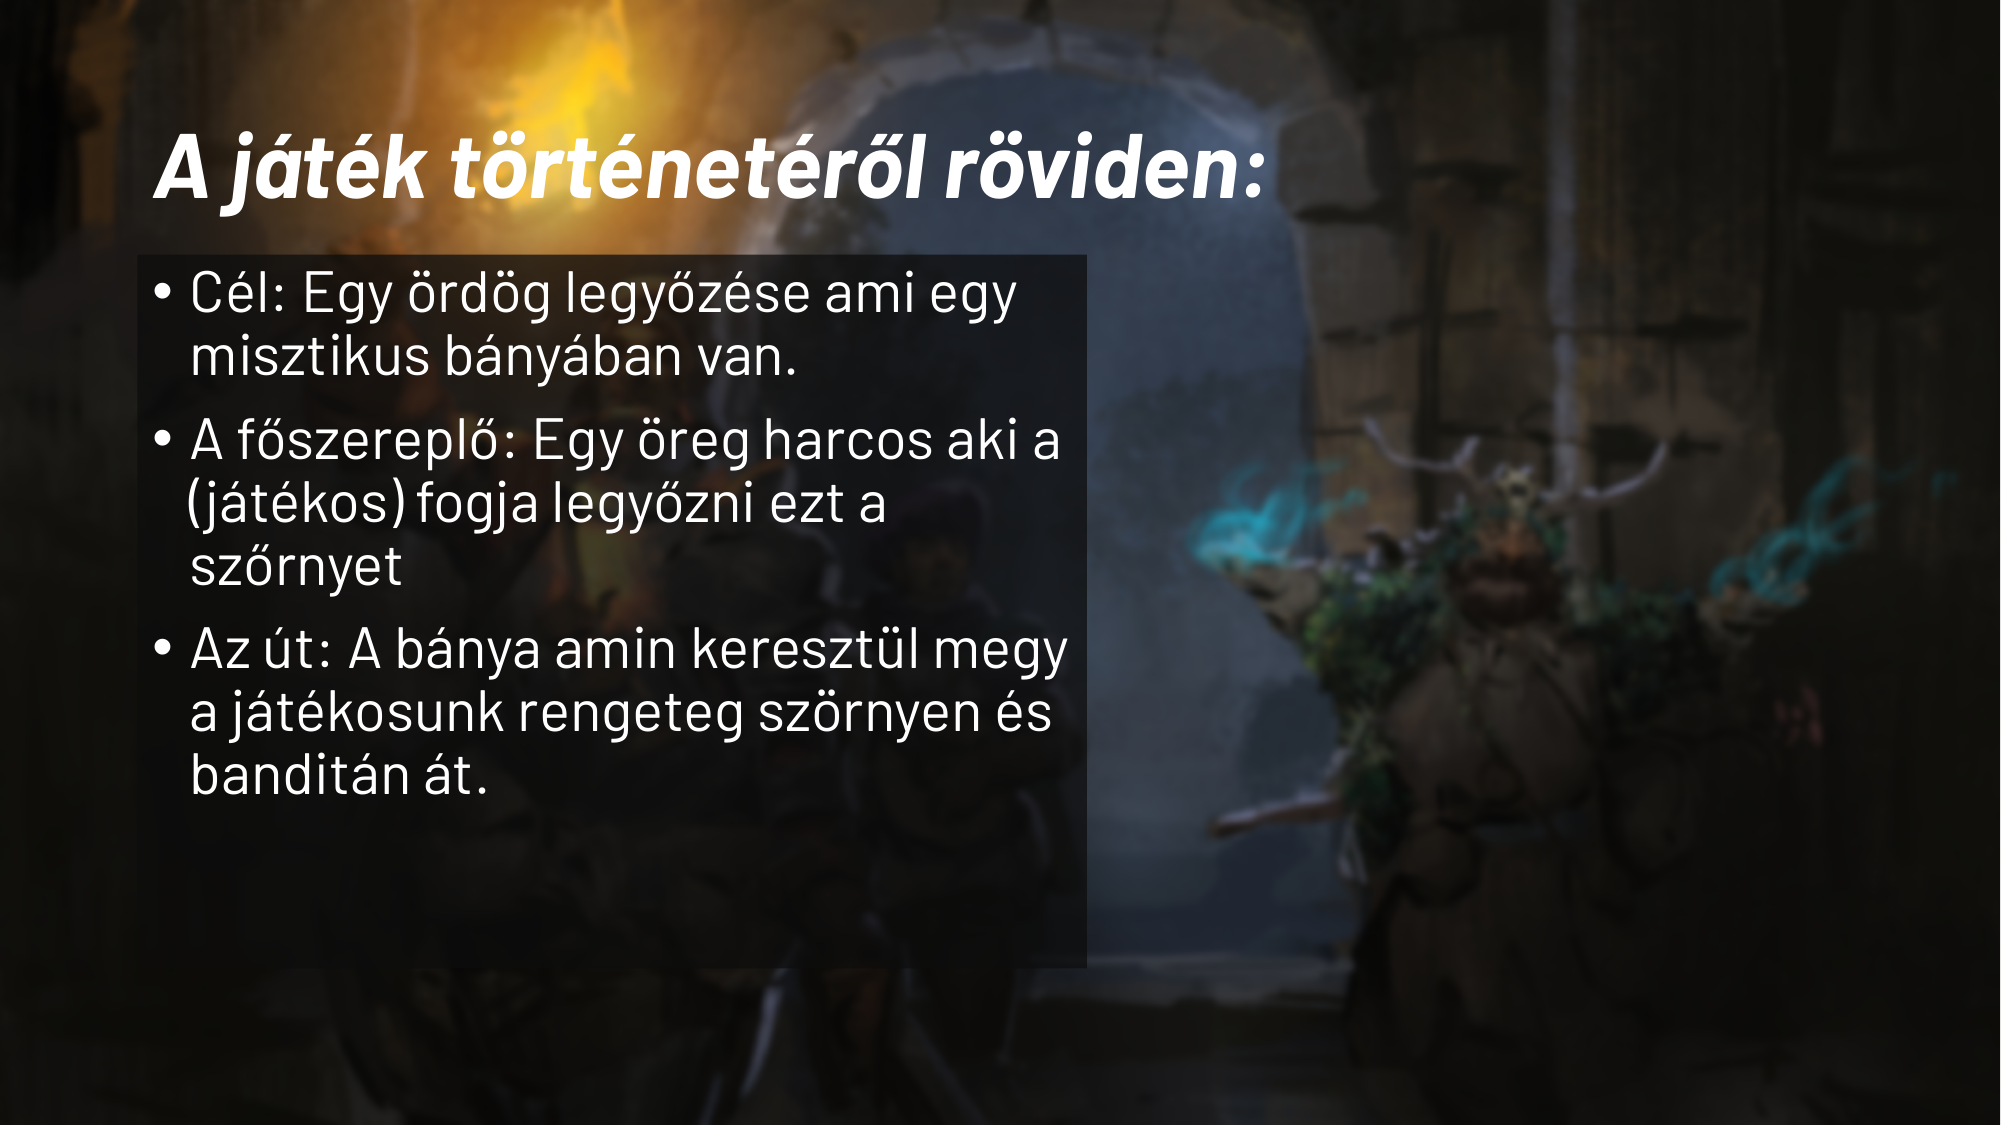

Dungeon Rush Játék Terv
A játékos fejlődése:
# A játék történetéről röviden:
Cél: Egy ördög legyőzése ami egy misztikus bányában van.
A főszereplő: Egy öreg harcos aki a (játékos) fogja legyőzni ezt a szőrnyet
Az út: A bánya amin keresztül megy a játékosunk rengeteg szörnyen és banditán át.

A prezentációt készítette: Tóth Károly Attila és Meng Balázs Sándor